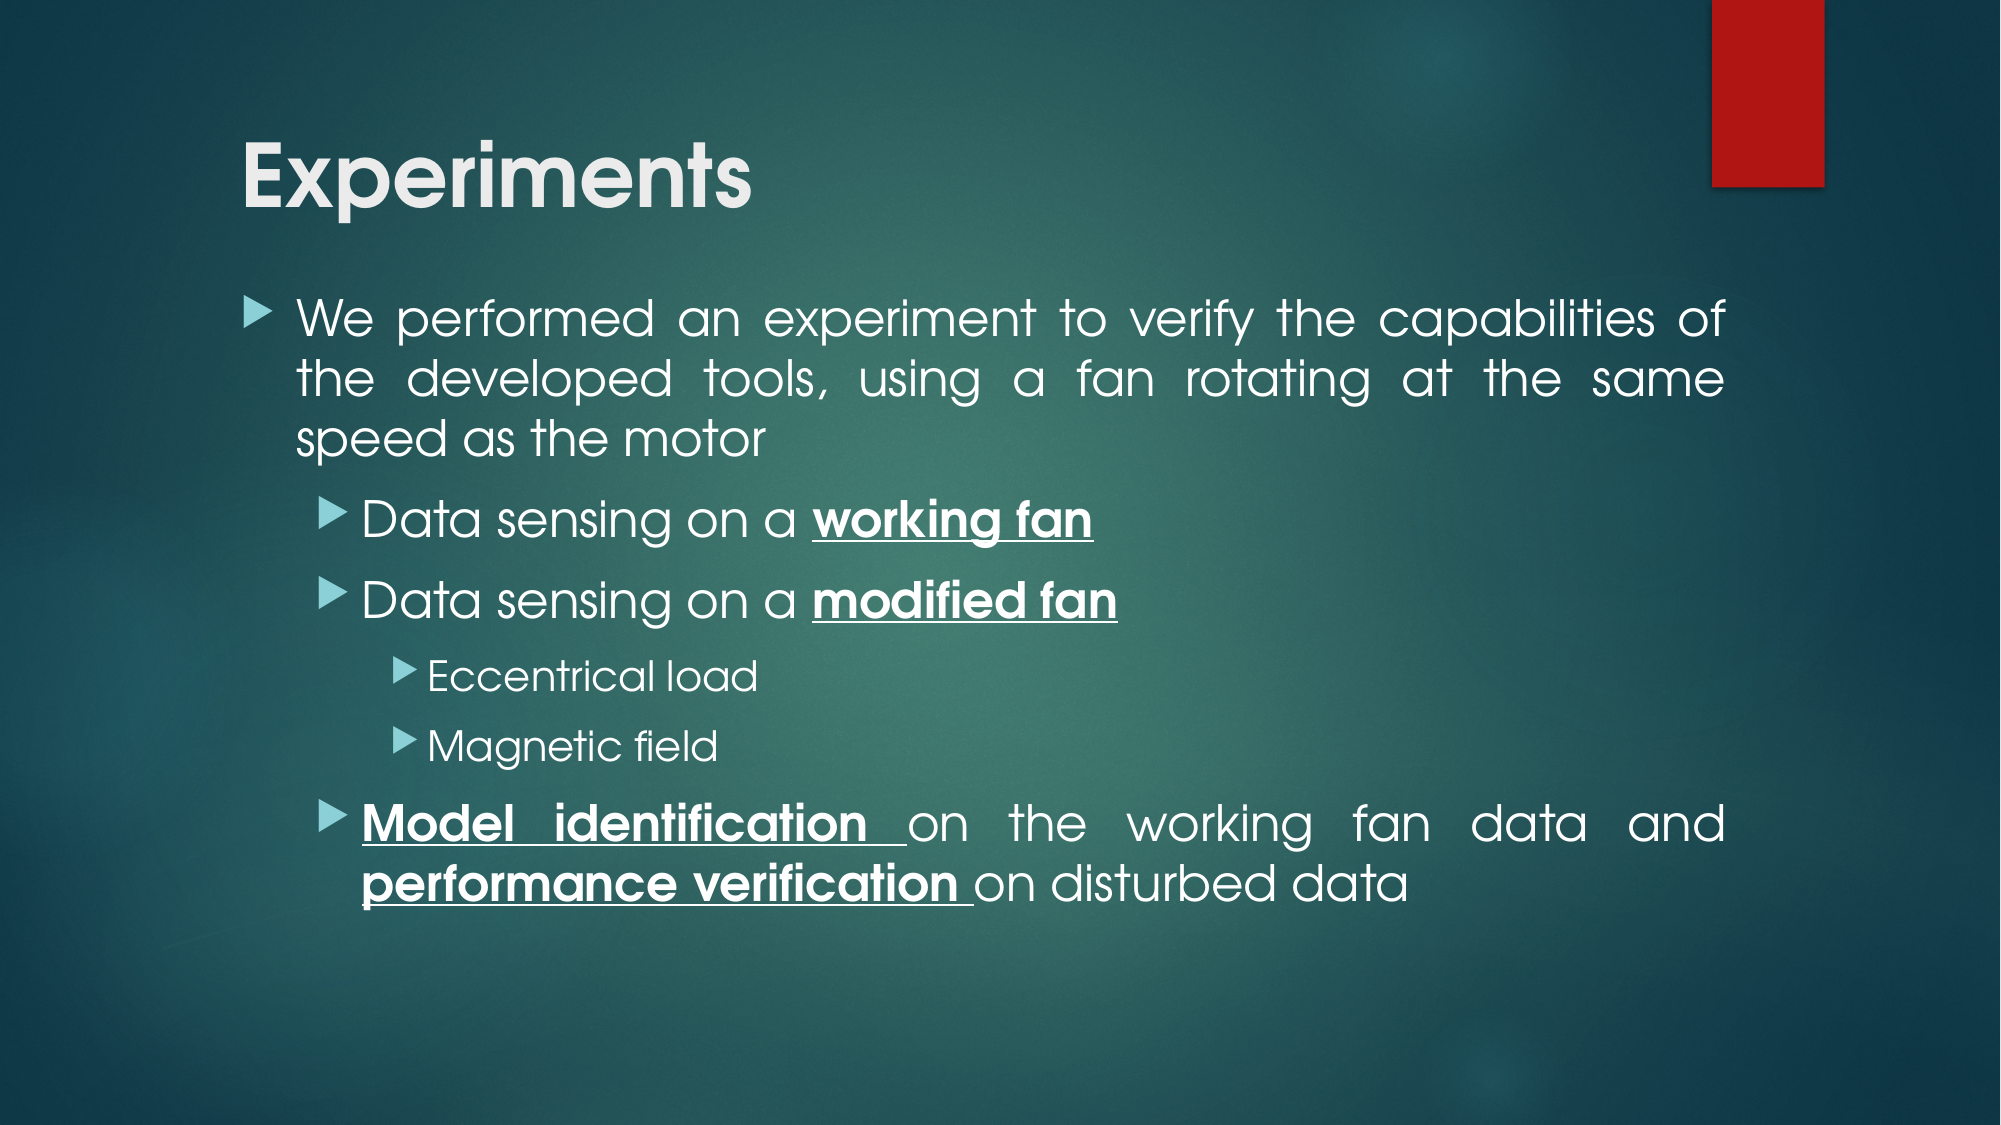

# Experiments
We performed an experiment to verify the capabilities of the developed tools, using a fan rotating at the same speed as the motor
Data sensing on a working fan
Data sensing on a modified fan
Eccentrical load
Magnetic field
Model identification on the working fan data and performance verification on disturbed data